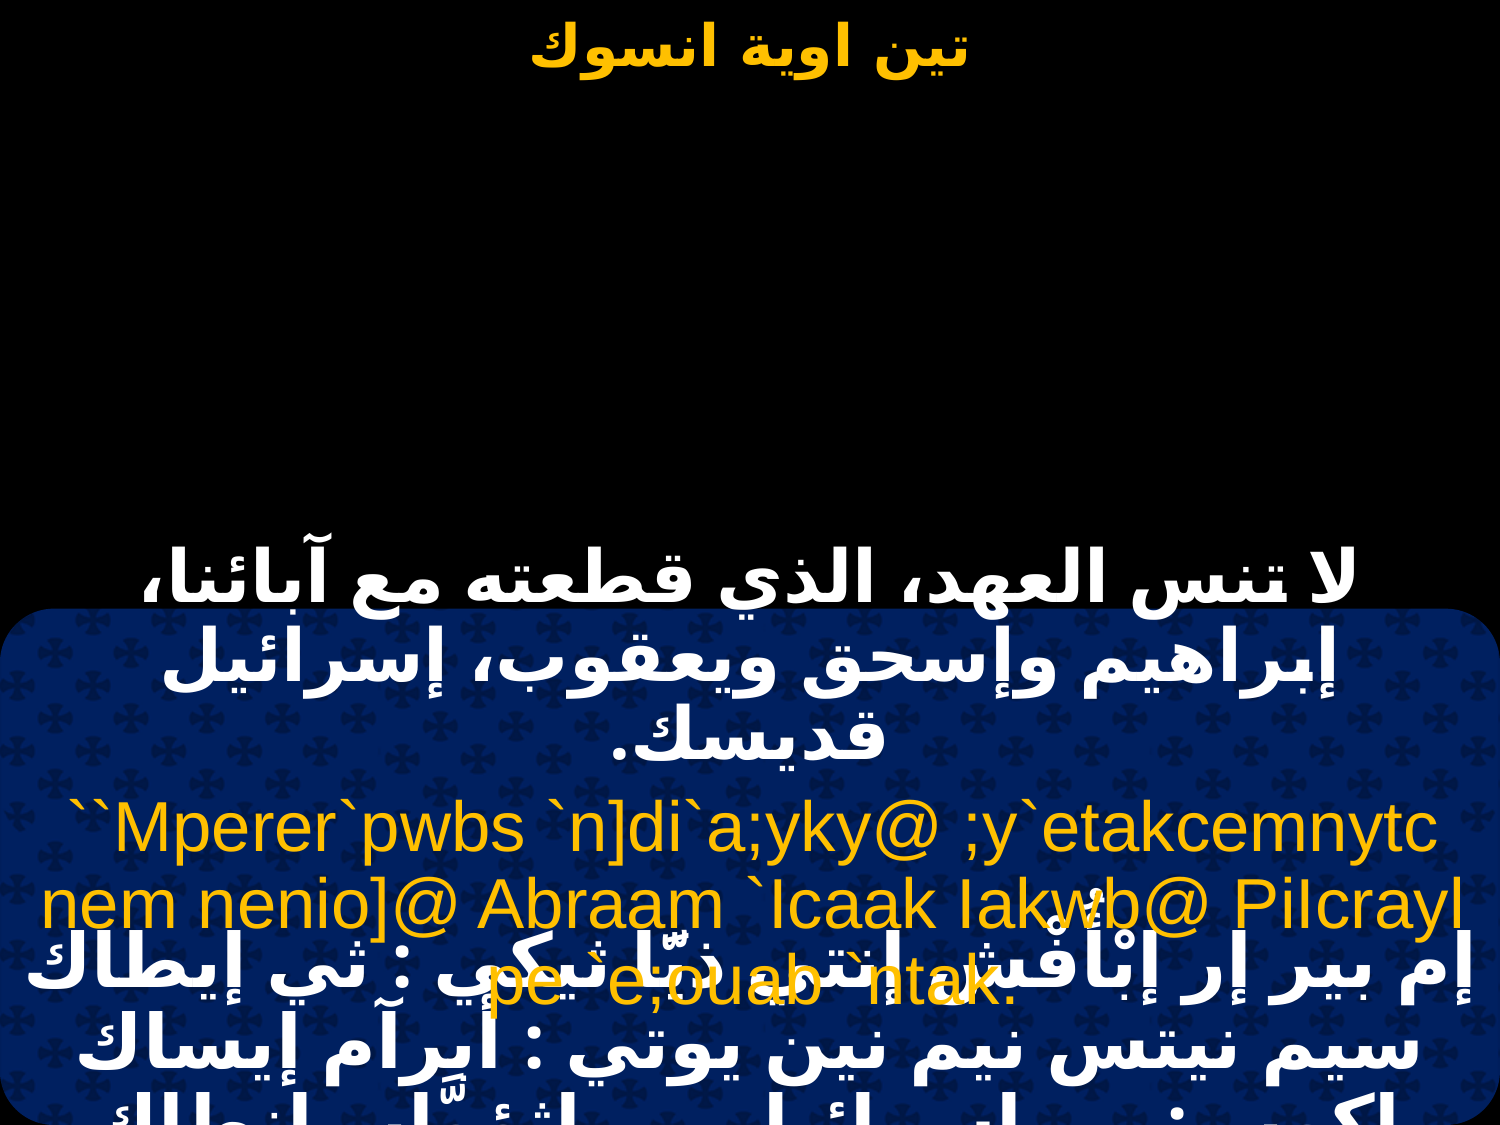

#
لا تنس العهد، الذي قطعته مع آبائنا، إبراهيم وإسحق ويعقوب، إسرائيل قديسك.
``Mperer`pwbs `n]di`a;yky@ ;y`etakcemnytc nem nenio]@ Abraam `Icaak Iakwb@ PiIcrayl pe `e;ouab `ntak.
إم بير إر إبْأُفْش إنتي ذيَّا ثيكي : ثي إيطاك سيم نيتس نيم نين يوتي : أبرآم إيساك ياكوب : بي إسرائيل بى إثؤوَّاب إنطاك.